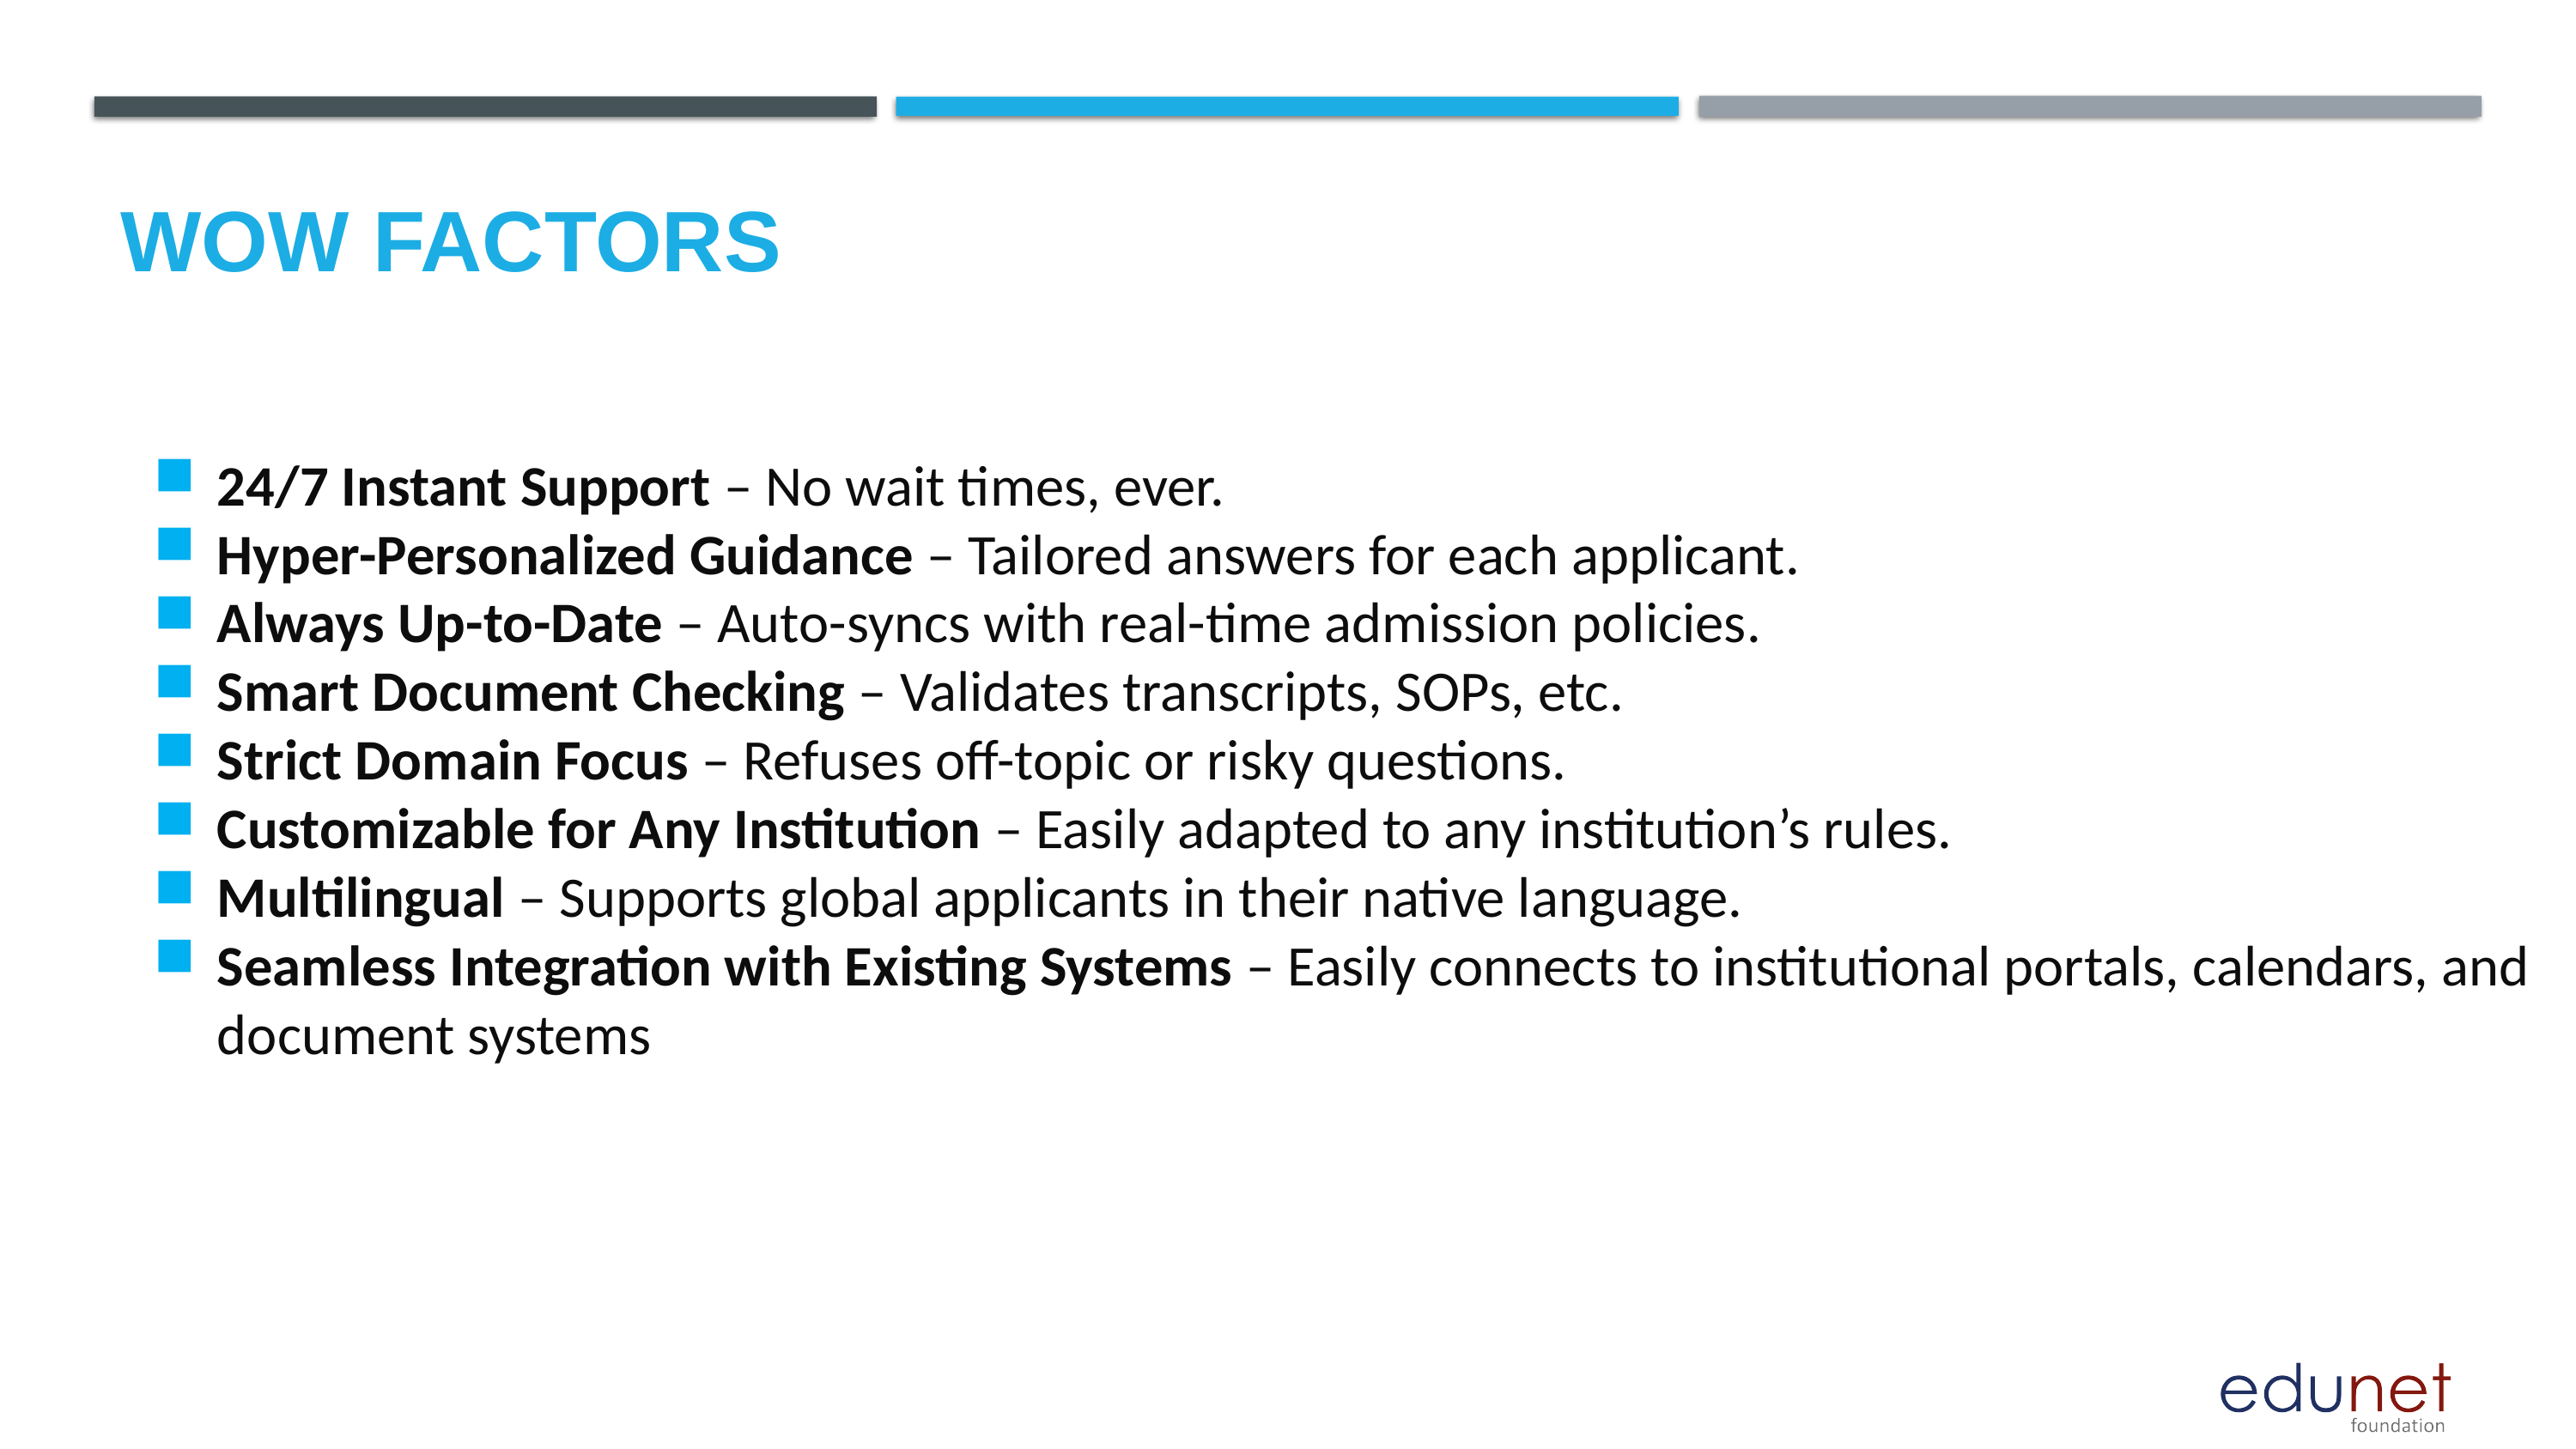

# Wow factors
24/7 Instant Support – No wait times, ever.
Hyper-Personalized Guidance – Tailored answers for each applicant.
Always Up-to-Date – Auto-syncs with real-time admission policies.
Smart Document Checking – Validates transcripts, SOPs, etc.
Strict Domain Focus – Refuses off-topic or risky questions.
Customizable for Any Institution – Easily adapted to any institution’s rules.
Multilingual – Supports global applicants in their native language.
Seamless Integration with Existing Systems – Easily connects to institutional portals, calendars, and document systems